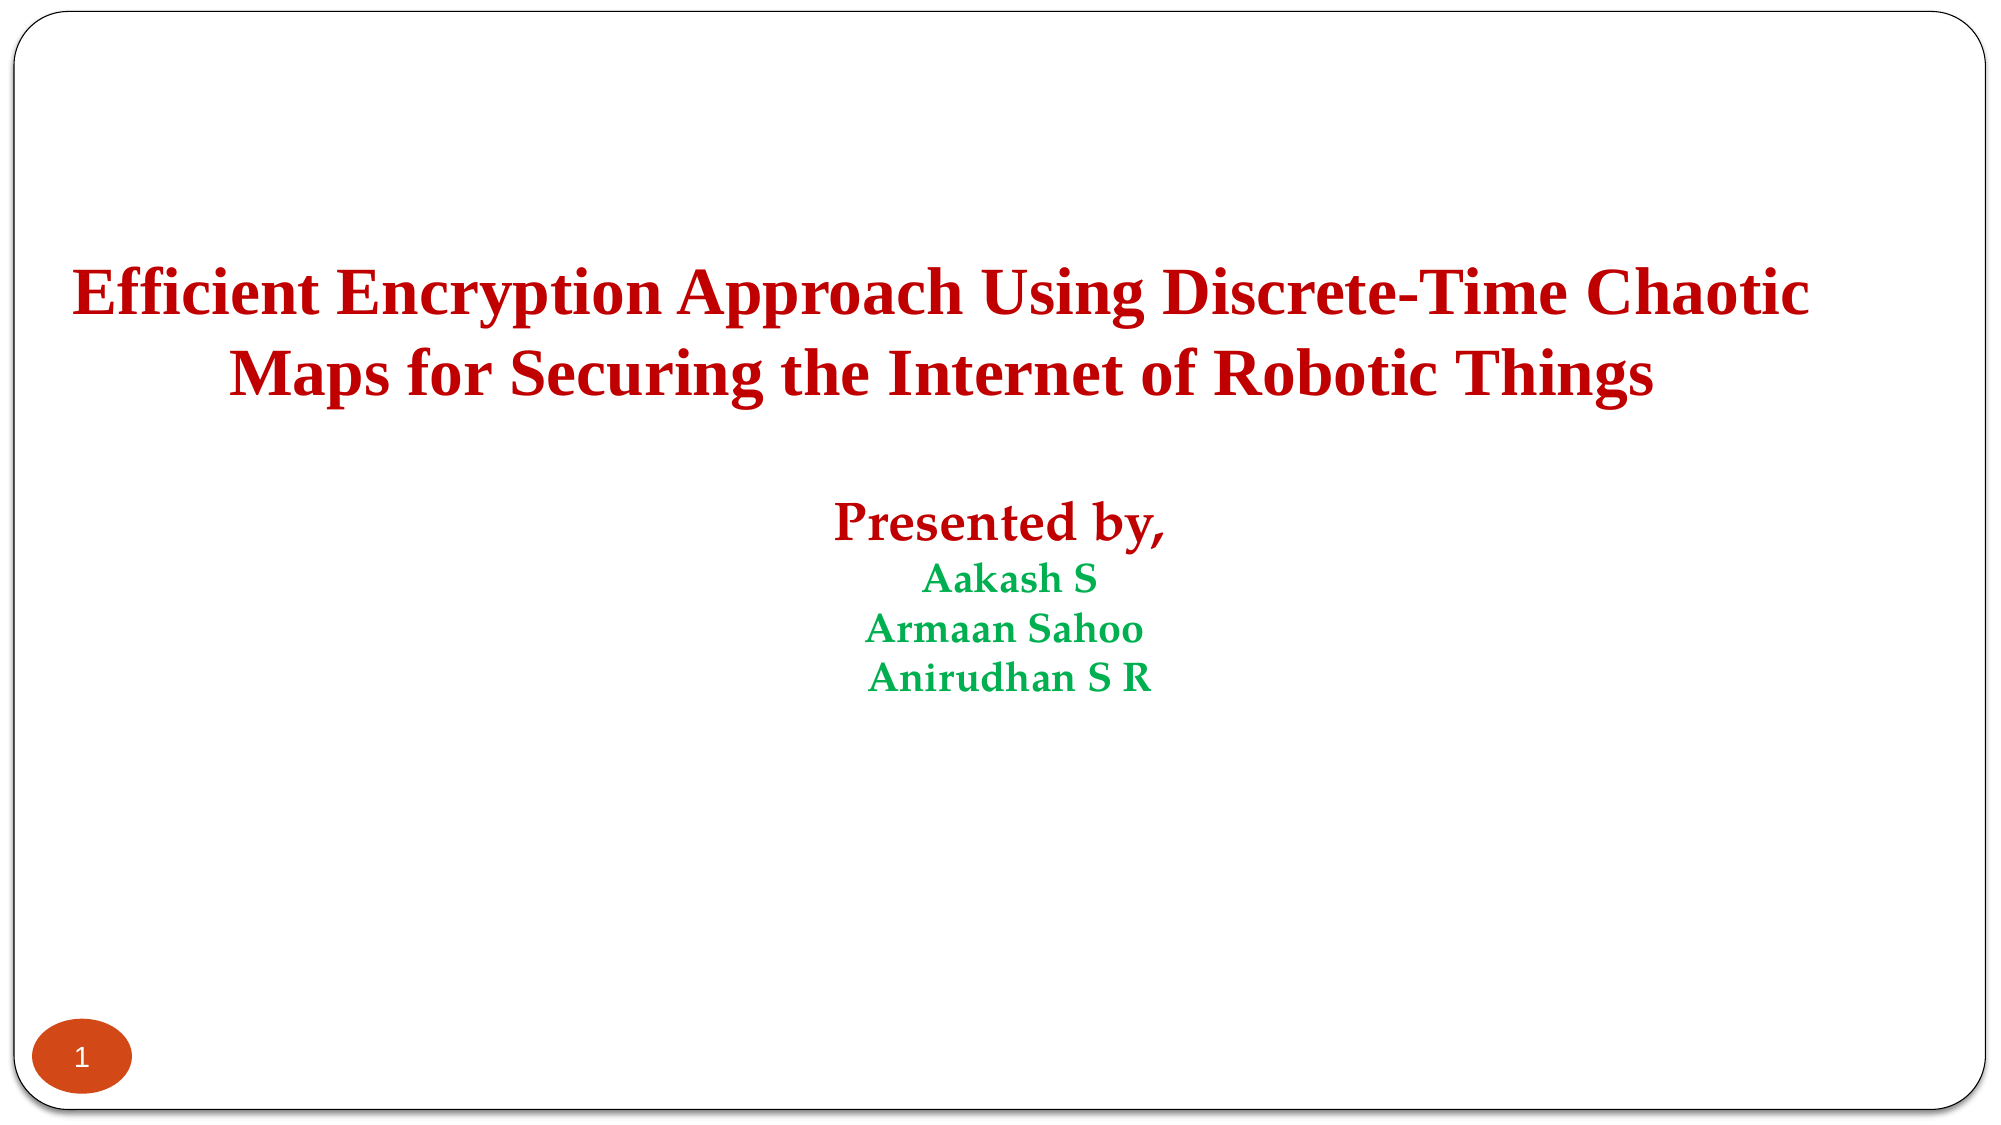

Efficient Encryption Approach Using Discrete-Time Chaotic Maps for Securing the Internet of Robotic Things
Presented by,
  Aakash S
 Armaan Sahoo
  Anirudhan S R
1